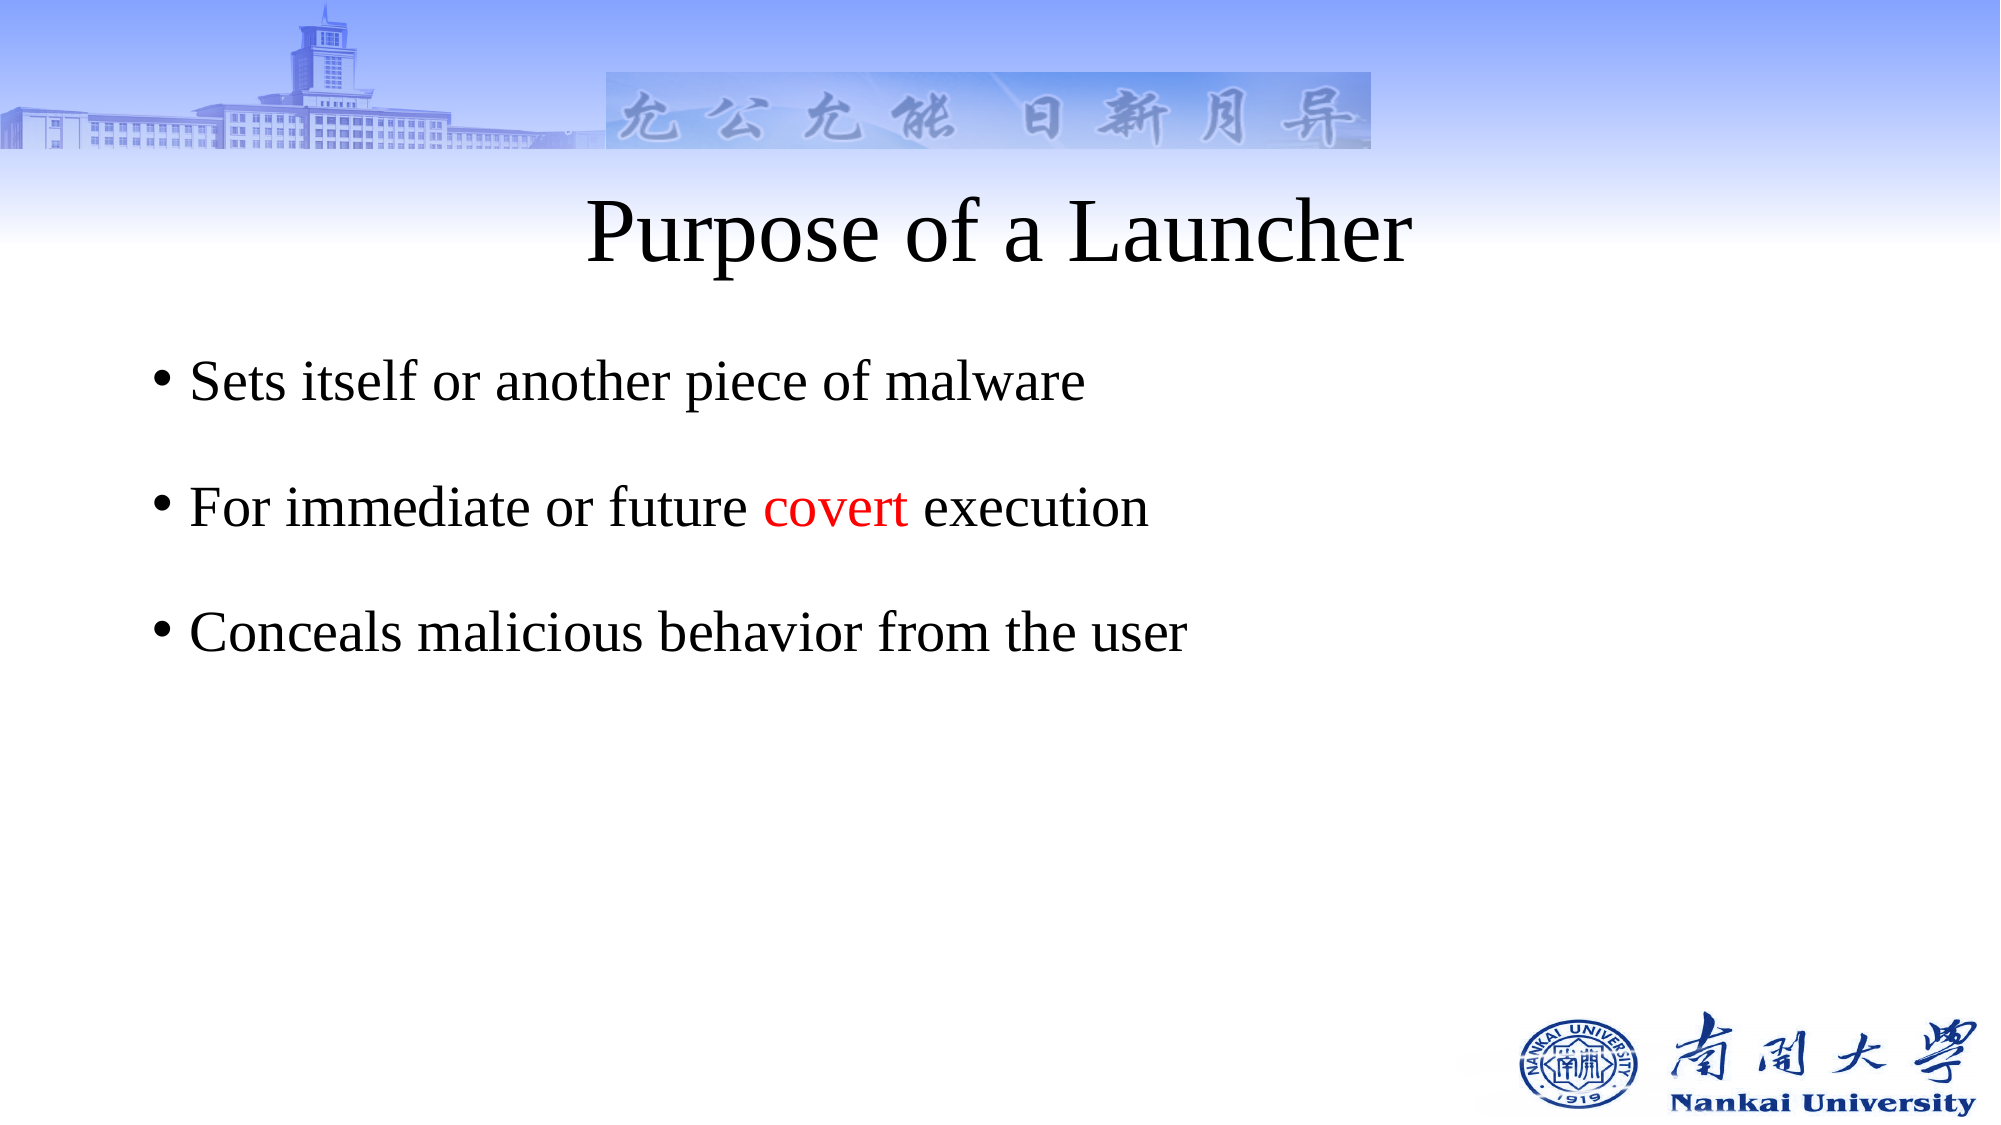

# Purpose of a Launcher
Sets itself or another piece of malware
For immediate or future covert execution
Conceals malicious behavior from the user